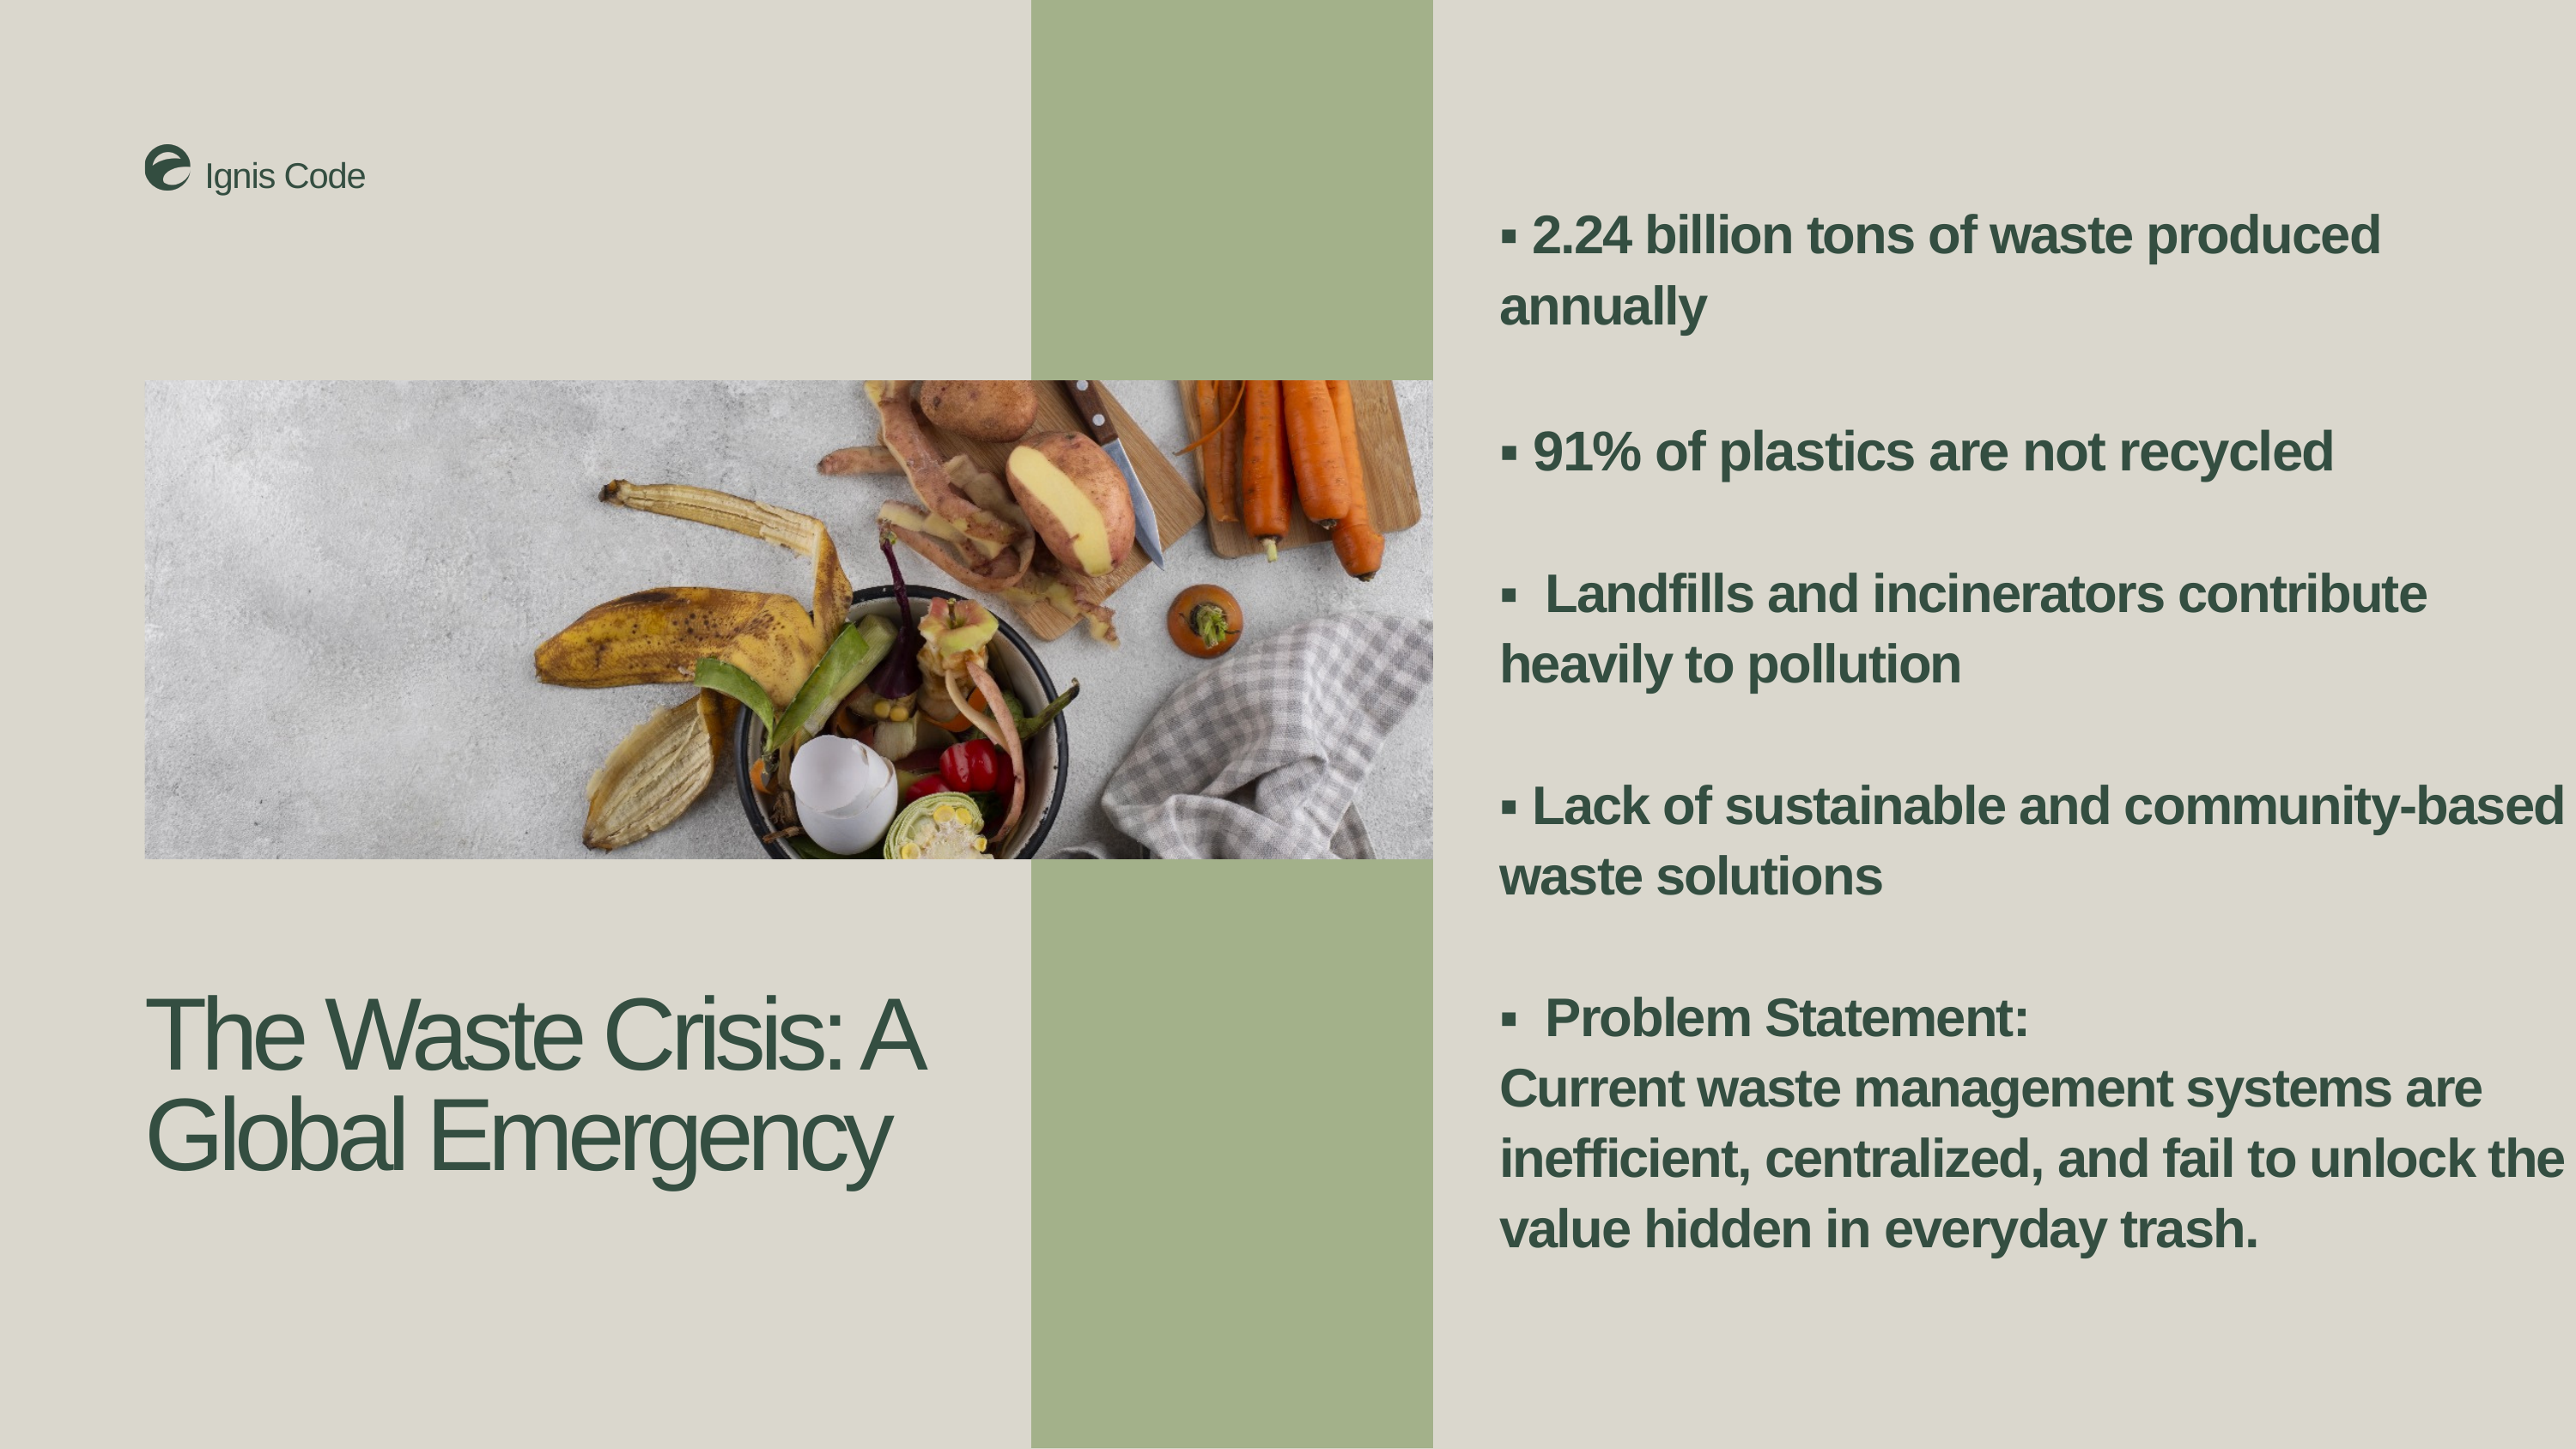

Ignis Code
▪ 2.24 billion tons of waste produced annually

▪ 91% of plastics are not recycled

▪  Landfills and incinerators contribute heavily to pollution

▪ Lack of sustainable and community-based waste solutions

▪  Problem Statement:
Current waste management systems are inefficient, centralized, and fail to unlock the value hidden in everyday trash.

The Waste Crisis: A Global Emergency